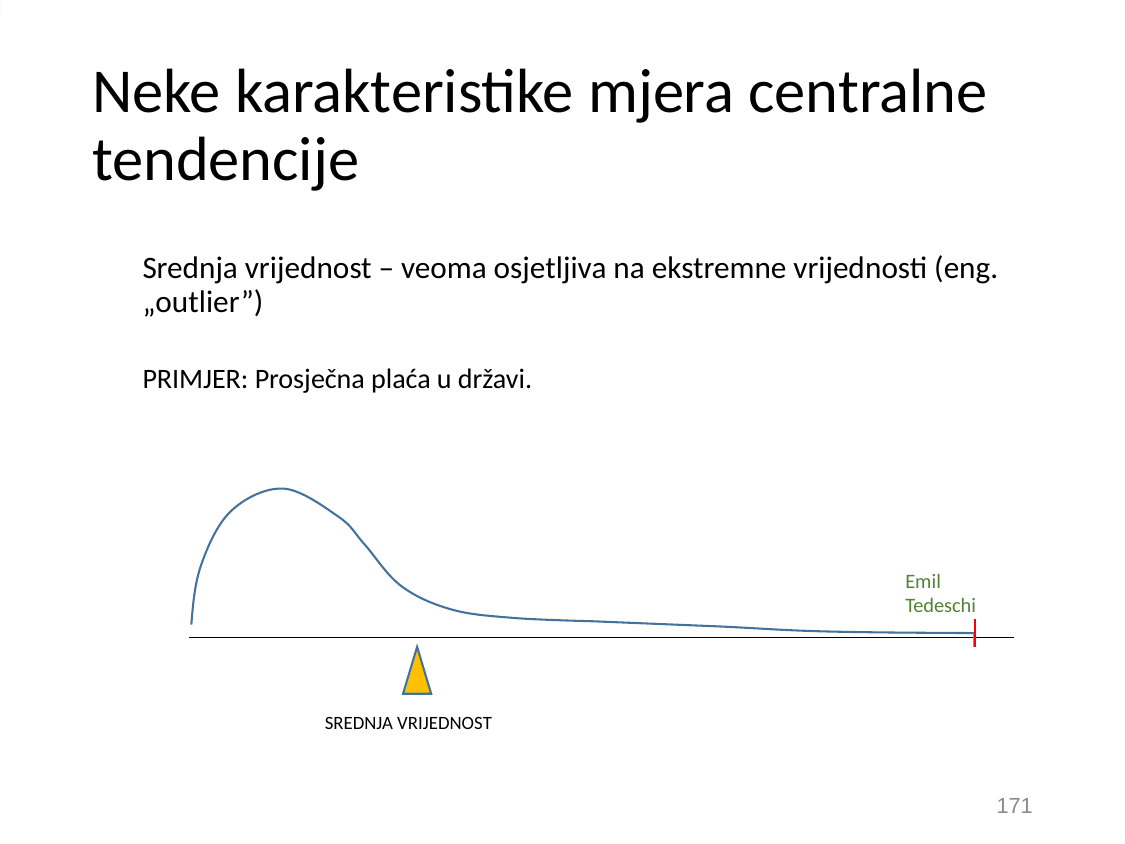

# Neke karakteristike mjera centralne tendencije

Srednja vrijednost – veoma osjetljiva na ekstremne vrijednosti (eng. „outlier”)

PRIMJER: Prosječna plaća u državi.

Emil Tedeschi

SREDNJA VRIJEDNOST
171